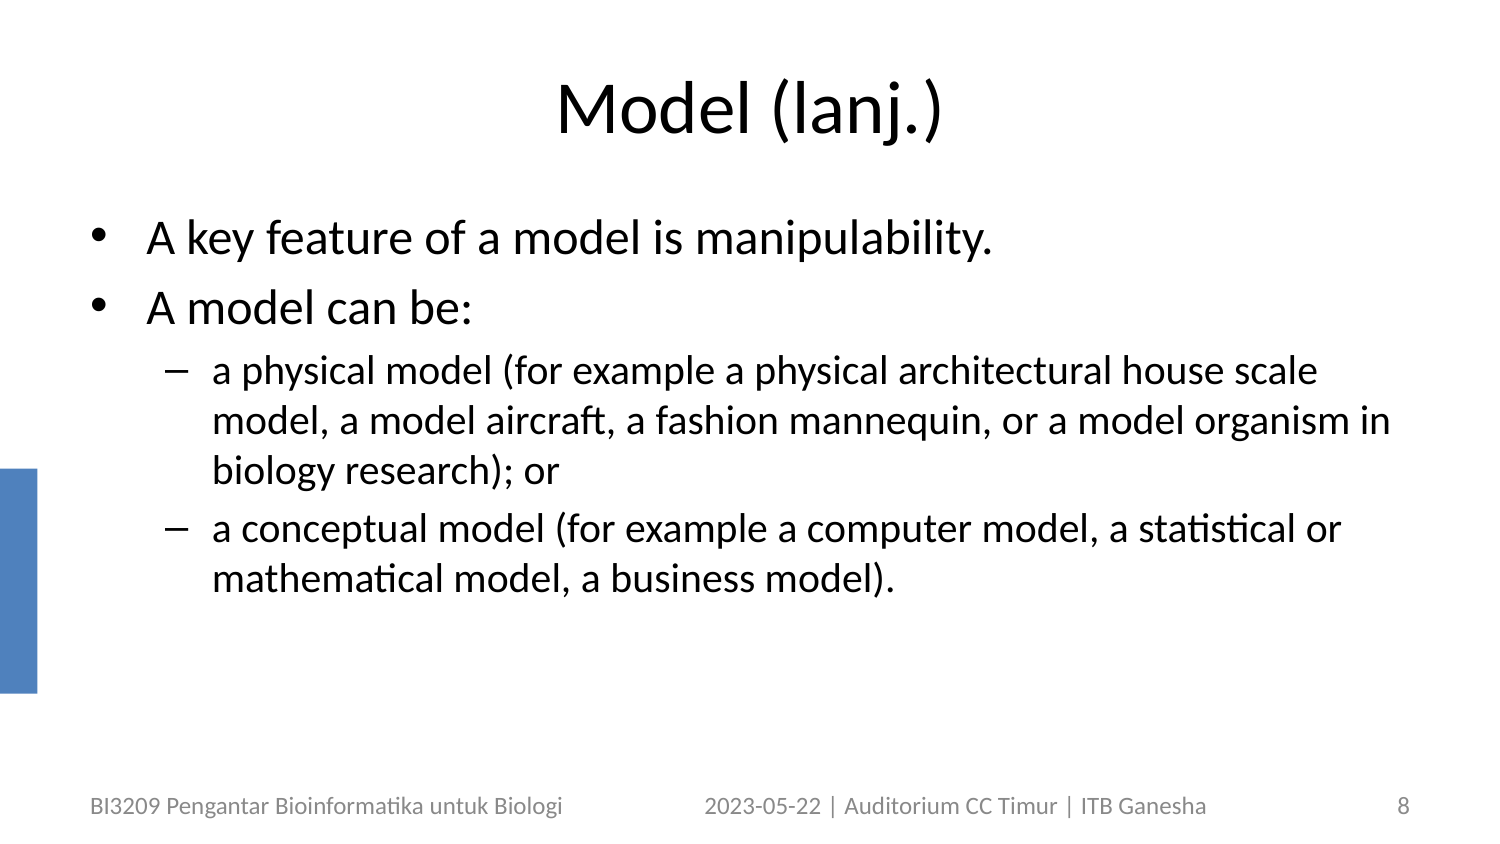

# Model (lanj.)
A key feature of a model is manipulability.
A model can be:
a physical model (for example a physical architectural house scale model, a model aircraft, a fashion mannequin, or a model organism in biology research); or
a conceptual model (for example a computer model, a statistical or mathematical model, a business model).
BI3209 Pengantar Bioinformatika untuk Biologi
2023-05-22 | Auditorium CC Timur | ITB Ganesha
8